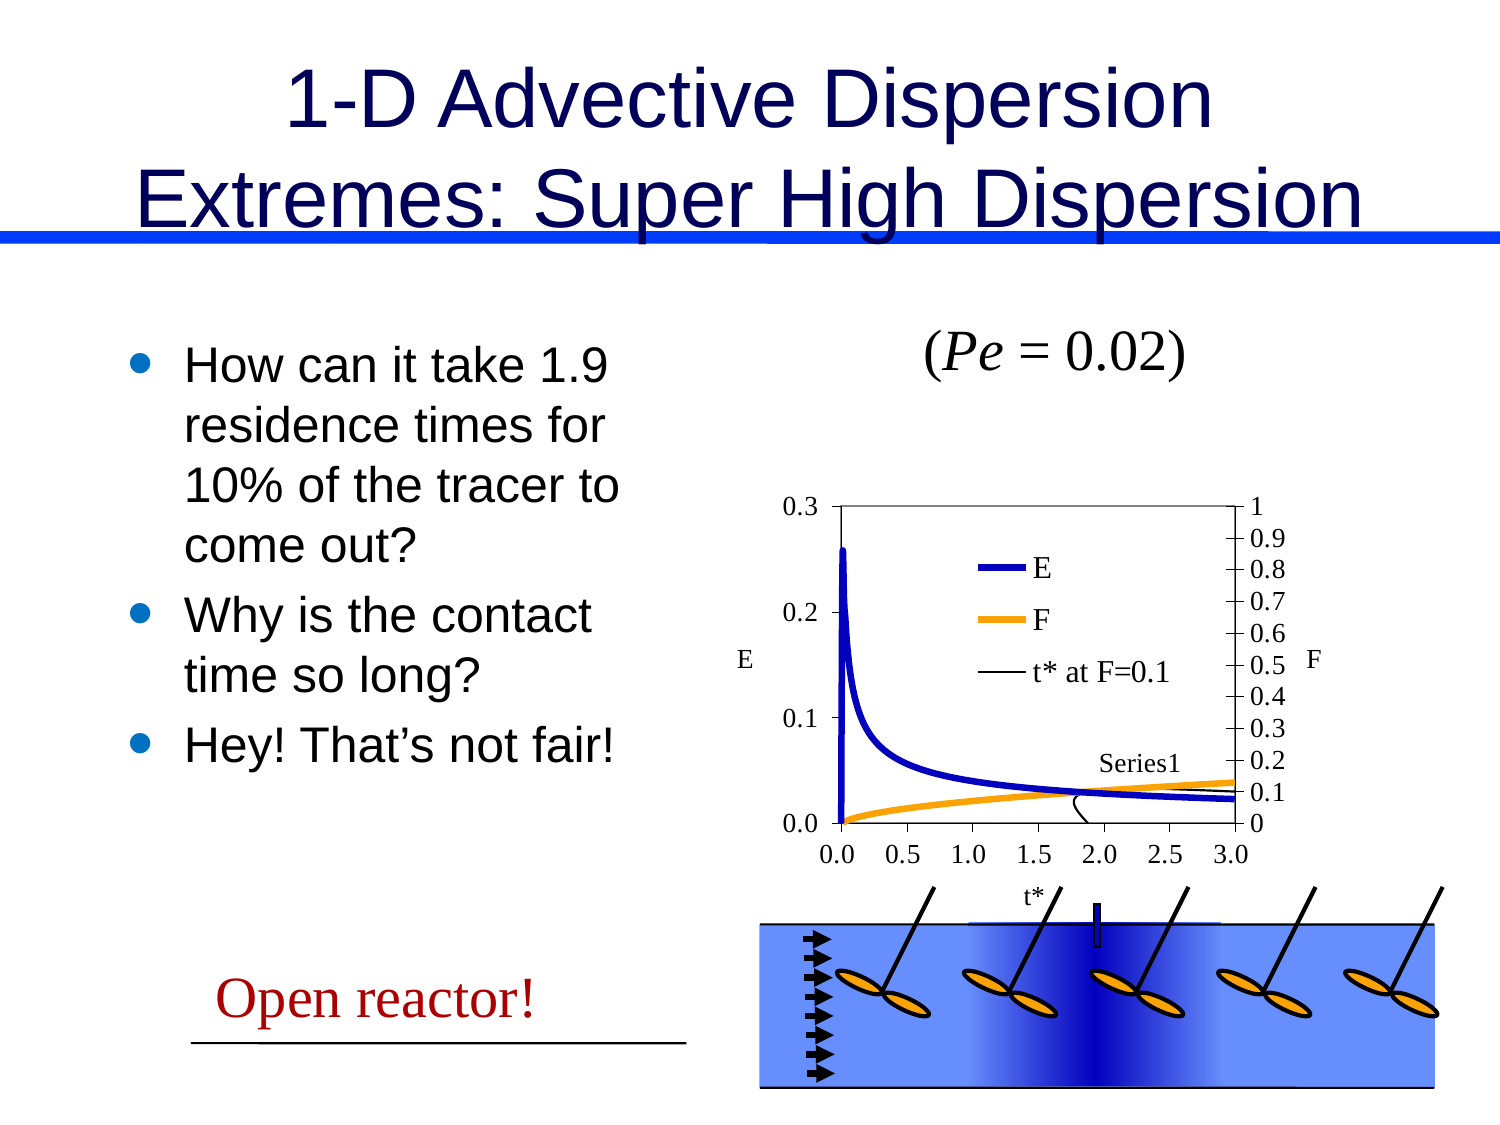

# 1-D Advective Dispersion Extremes: Super High Dispersion
(Pe = 0.02)
How can it take 1.9 residence times for 10% of the tracer to come out?
Why is the contact time so long?
Hey! That’s not fair!

### Chart

| Category | E | F |  |
|---|---|---|---|

Open reactor!